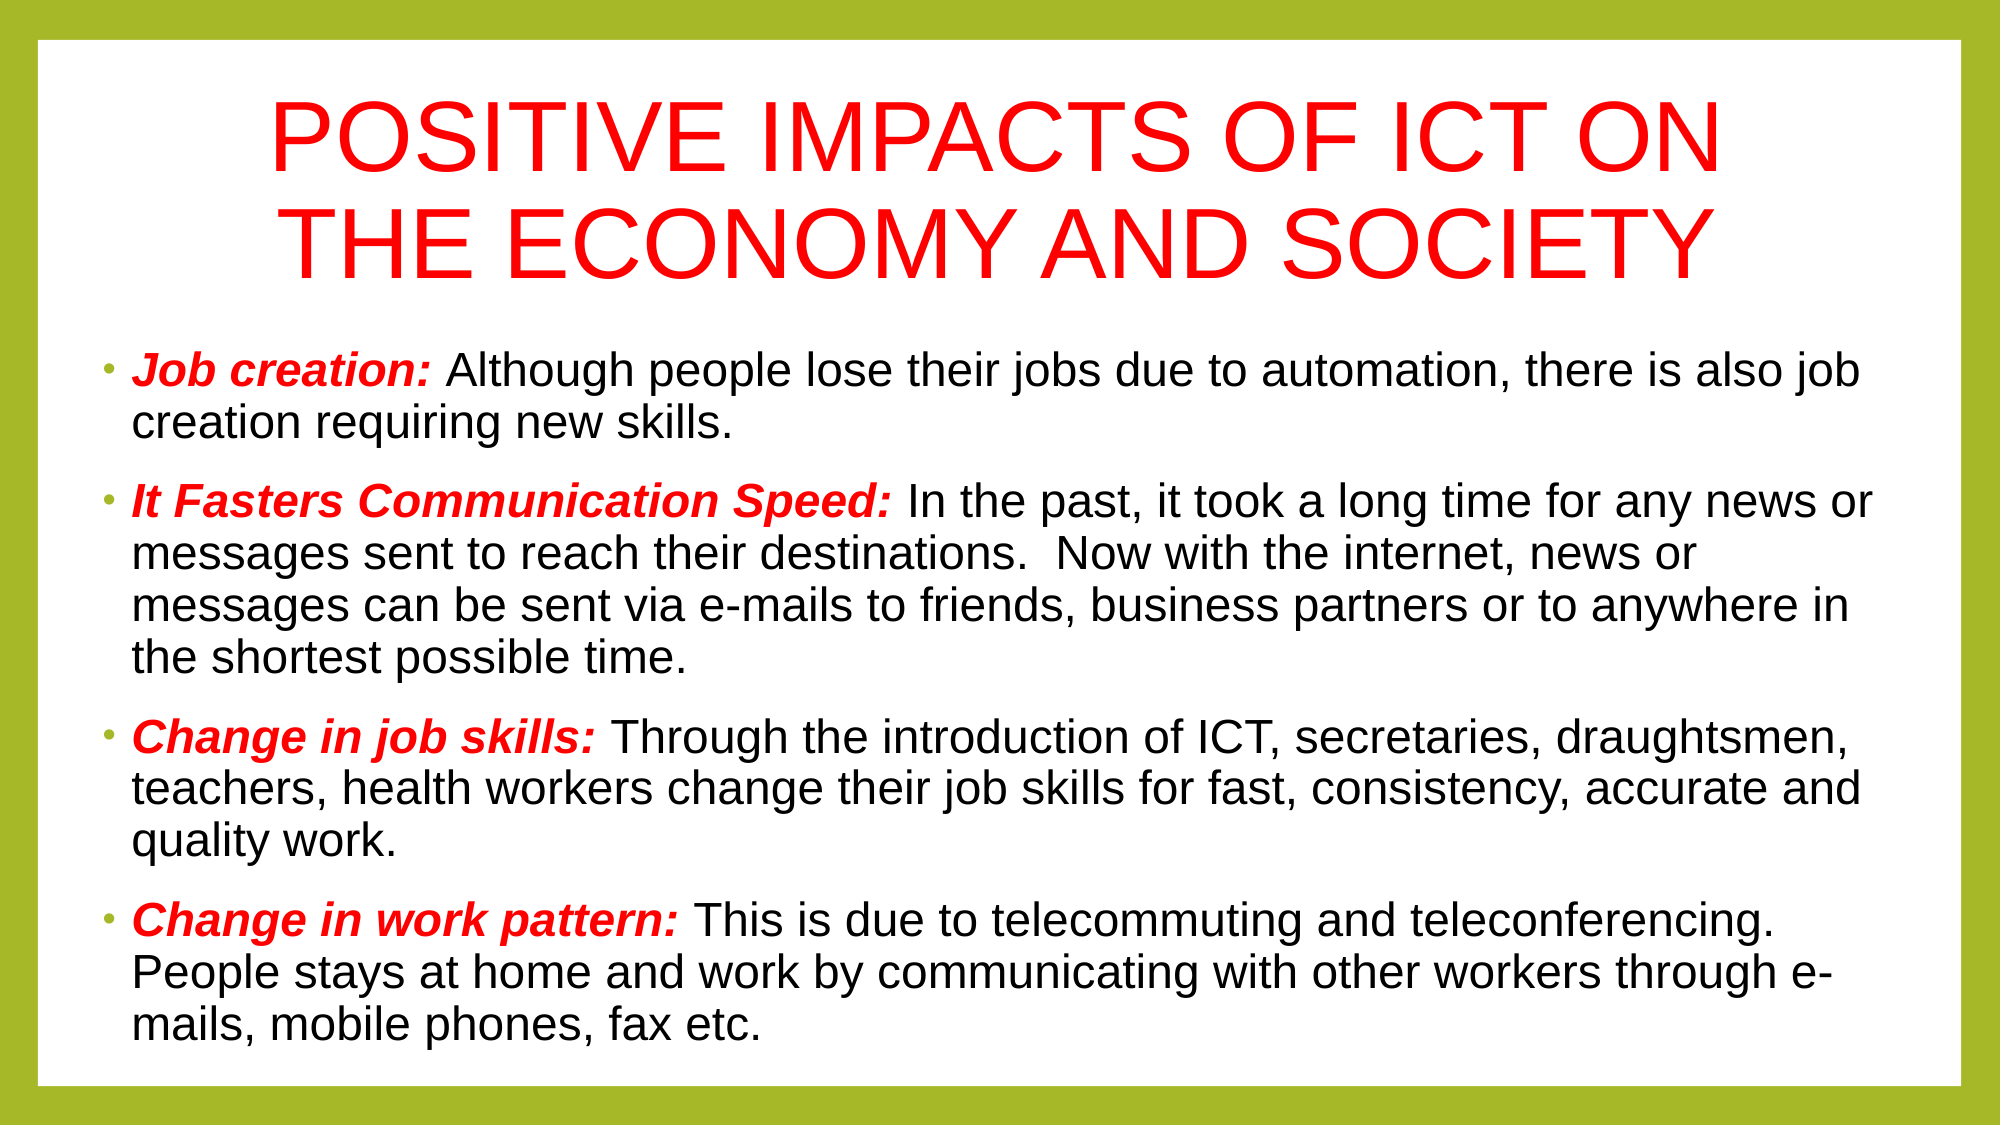

# POSITIVE IMPACTS OF ICT ON THE ECONOMY AND SOCIETY
Job creation: Although people lose their jobs due to automation, there is also job creation requiring new skills.
It Fasters Communication Speed: In the past, it took a long time for any news or messages sent to reach their destinations.  Now with the internet, news or messages can be sent via e-mails to friends, business partners or to anywhere in the shortest possible time.
Change in job skills: Through the introduction of ICT, secretaries, draughtsmen, teachers, health workers change their job skills for fast, consistency, accurate and quality work.
Change in work pattern: This is due to telecommuting and teleconferencing. People stays at home and work by communicating with other workers through e-mails, mobile phones, fax etc.